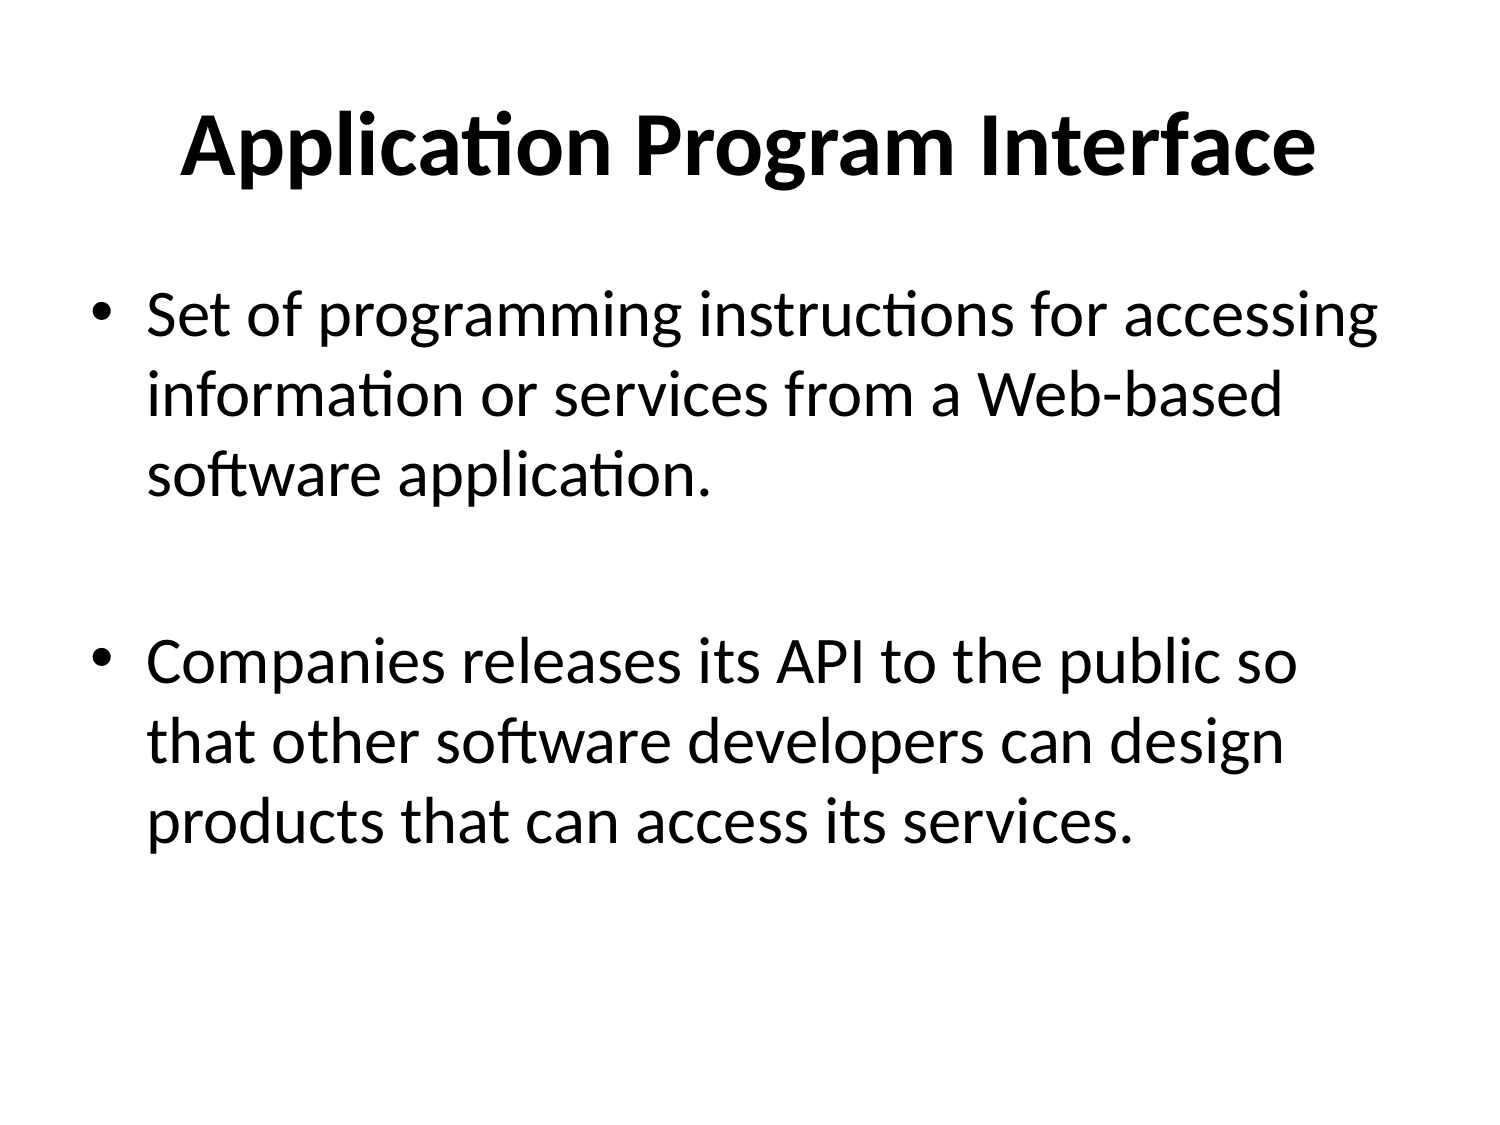

# Application Program Interface
Set of programming instructions for accessing information or services from a Web-based software application.

Companies releases its API to the public so that other software developers can design products that can access its services.